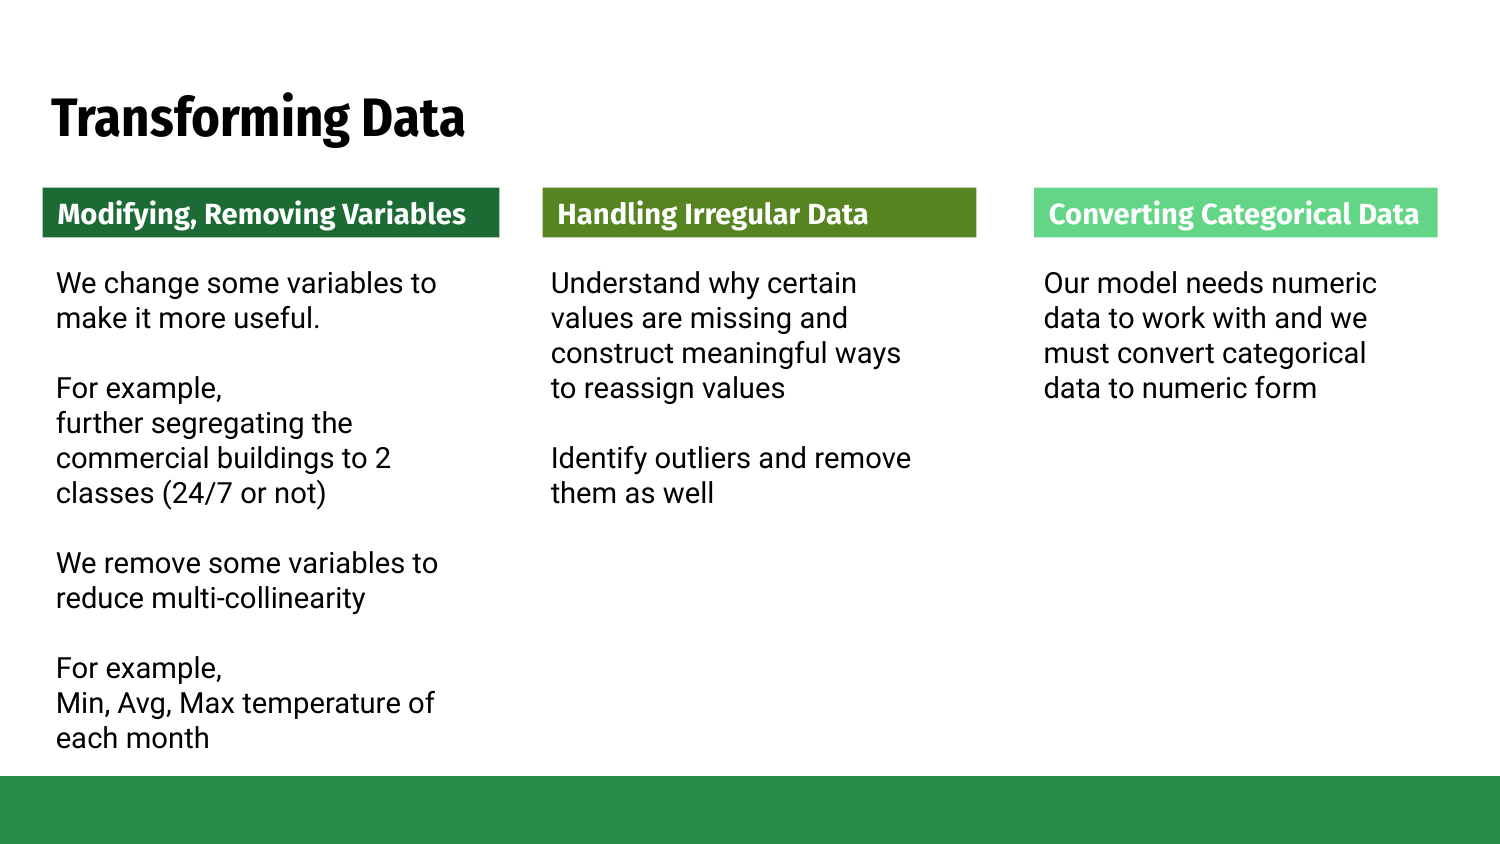

# Transforming Data
Handling Irregular Data
Modifying, Removing Variables
Converting Categorical Data
Understand why certain values are missing and construct meaningful ways to reassign values

Identify outliers and remove them as well
We change some variables to make it more useful.
For example,
further segregating the commercial buildings to 2 classes (24/7 or not)

We remove some variables to reduce multi-collinearity

For example,
Min, Avg, Max temperature of each month

Our model needs numeric data to work with and we must convert categorical data to numeric form